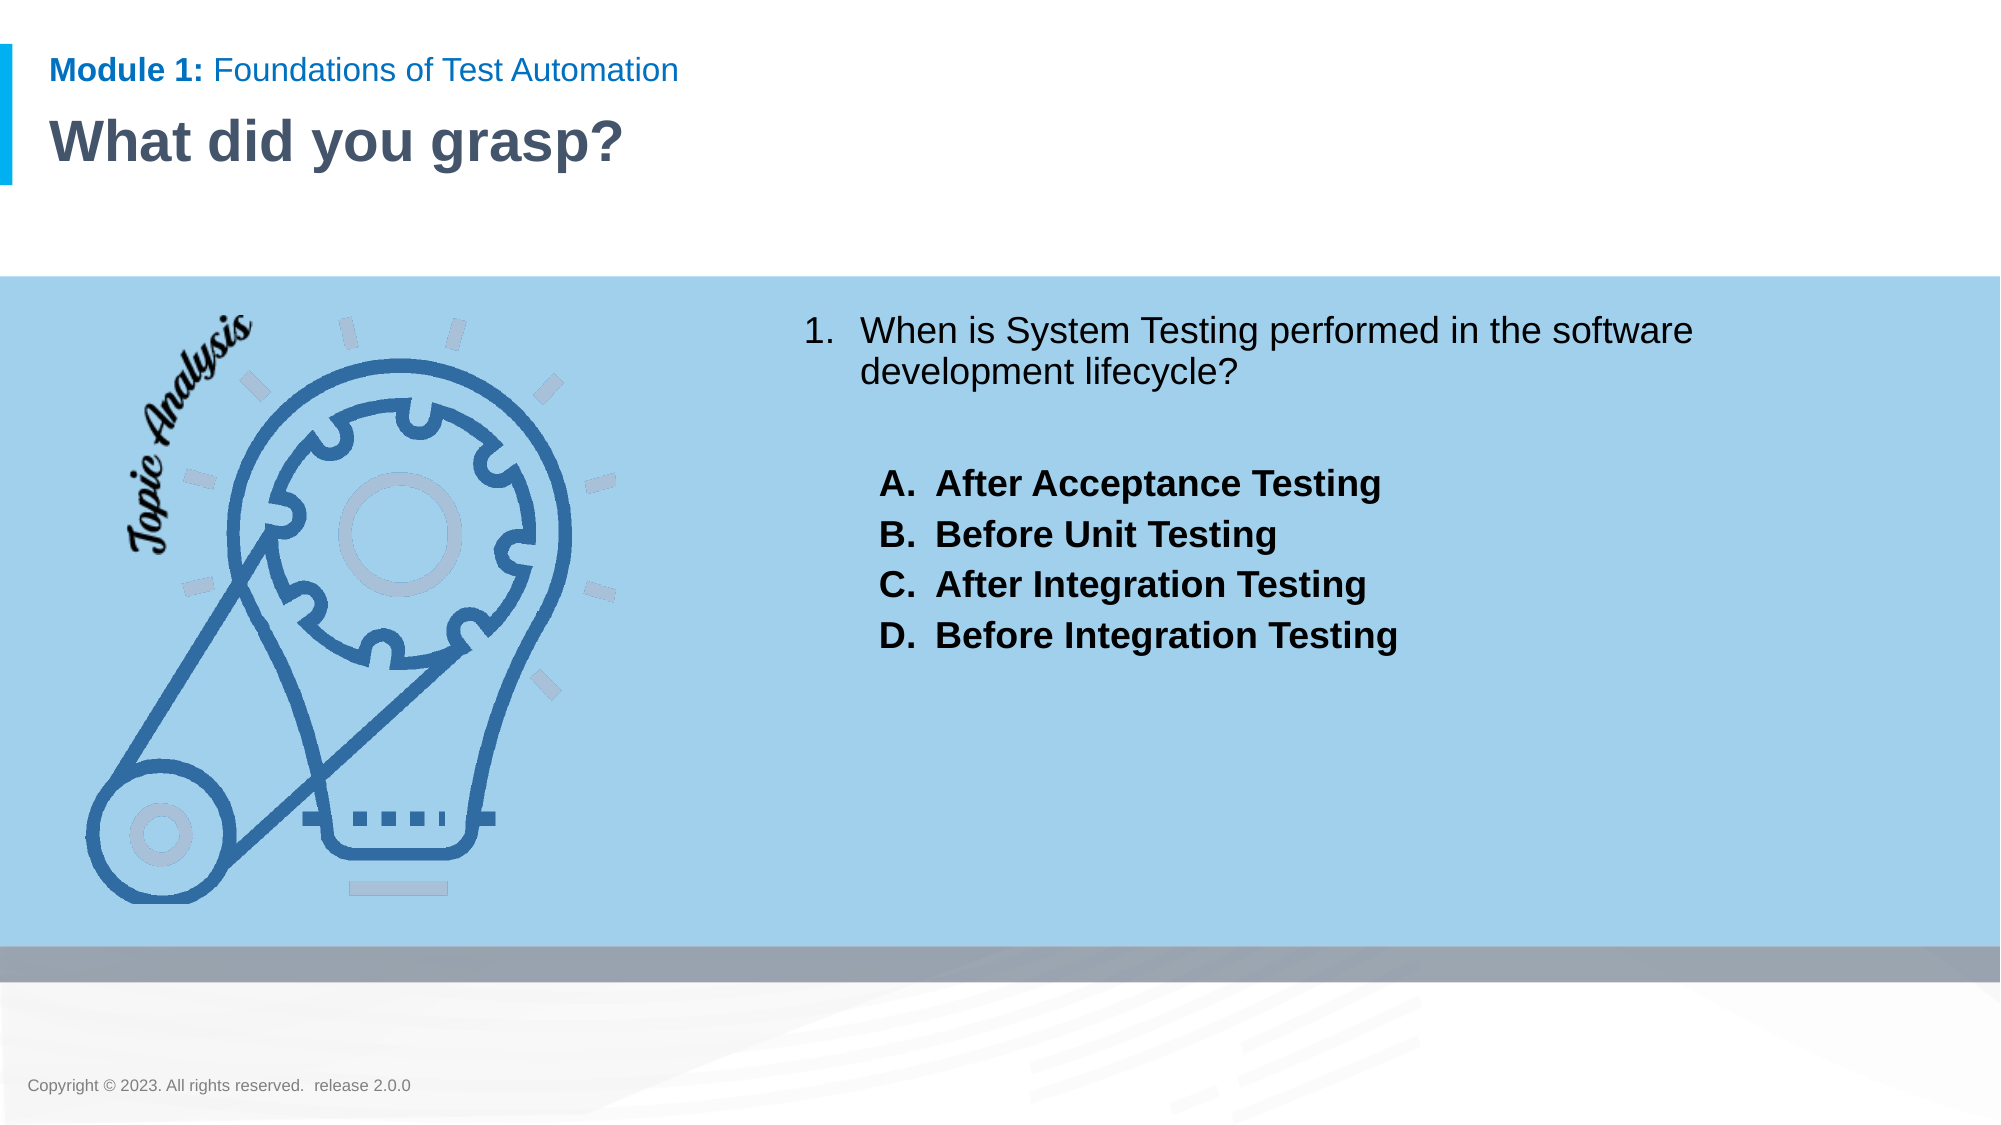

# What did you grasp?
When is System Testing performed in the software development lifecycle?

After Acceptance Testing
Before Unit Testing
After Integration Testing
Before Integration Testing